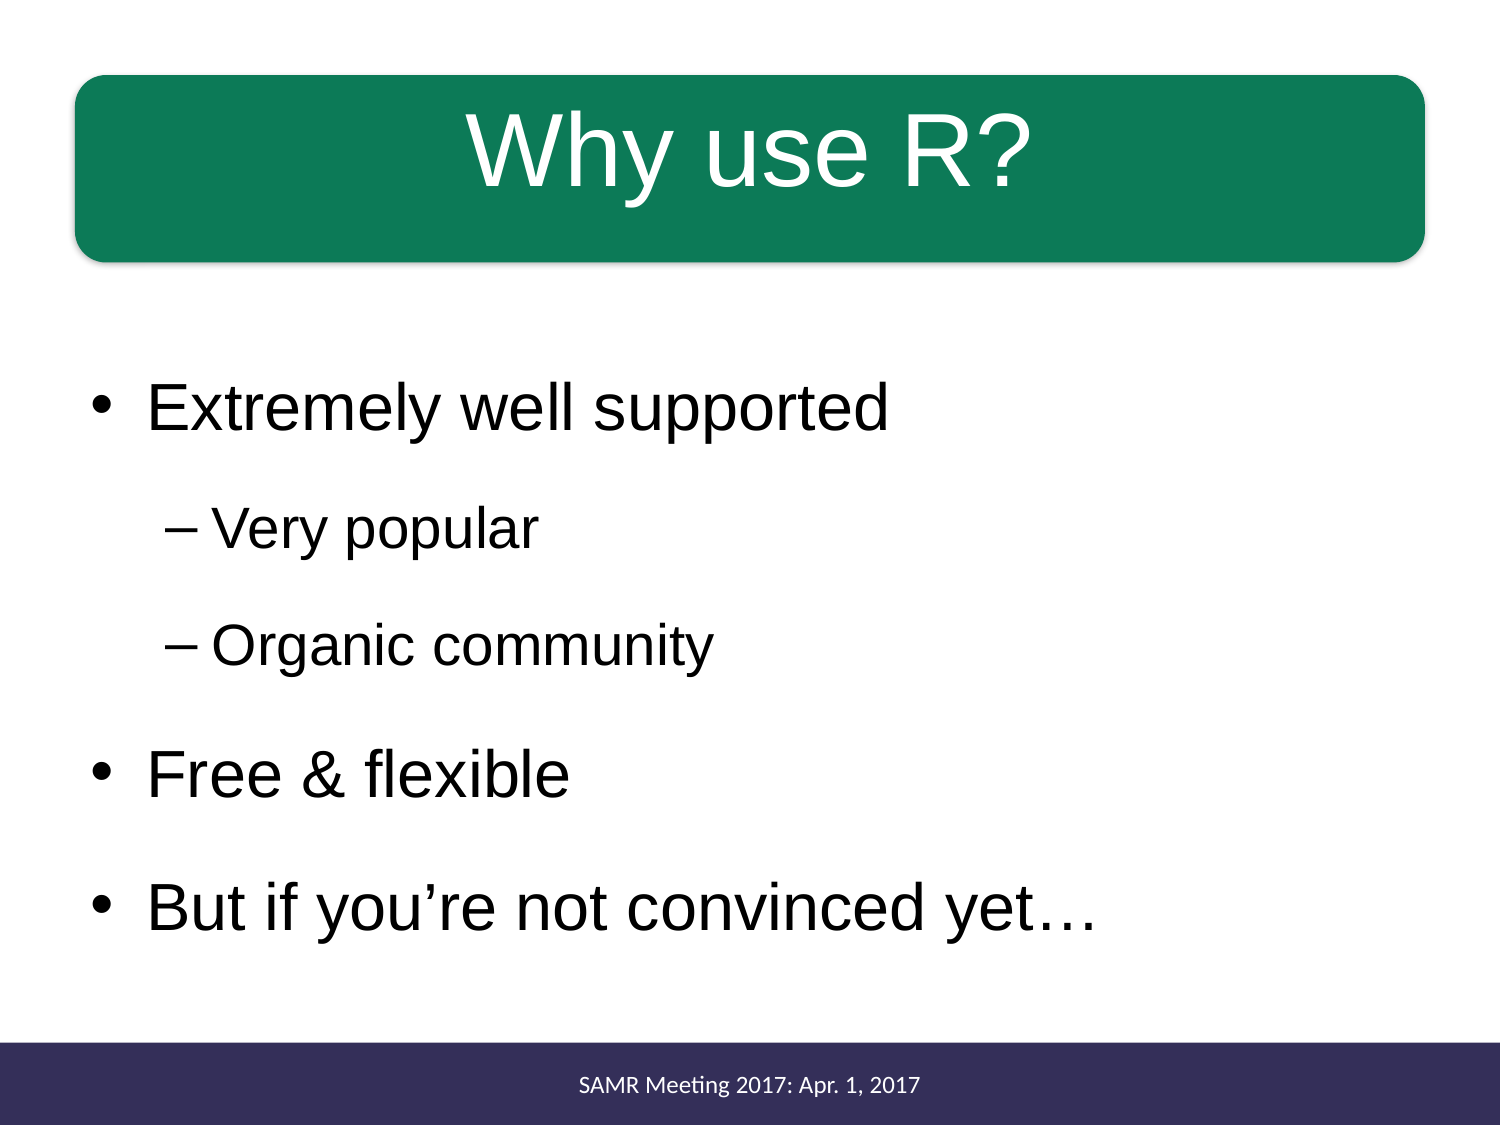

# Why use R?
Extremely well supported
Very popular
Organic community
Free & flexible
But if you’re not convinced yet…